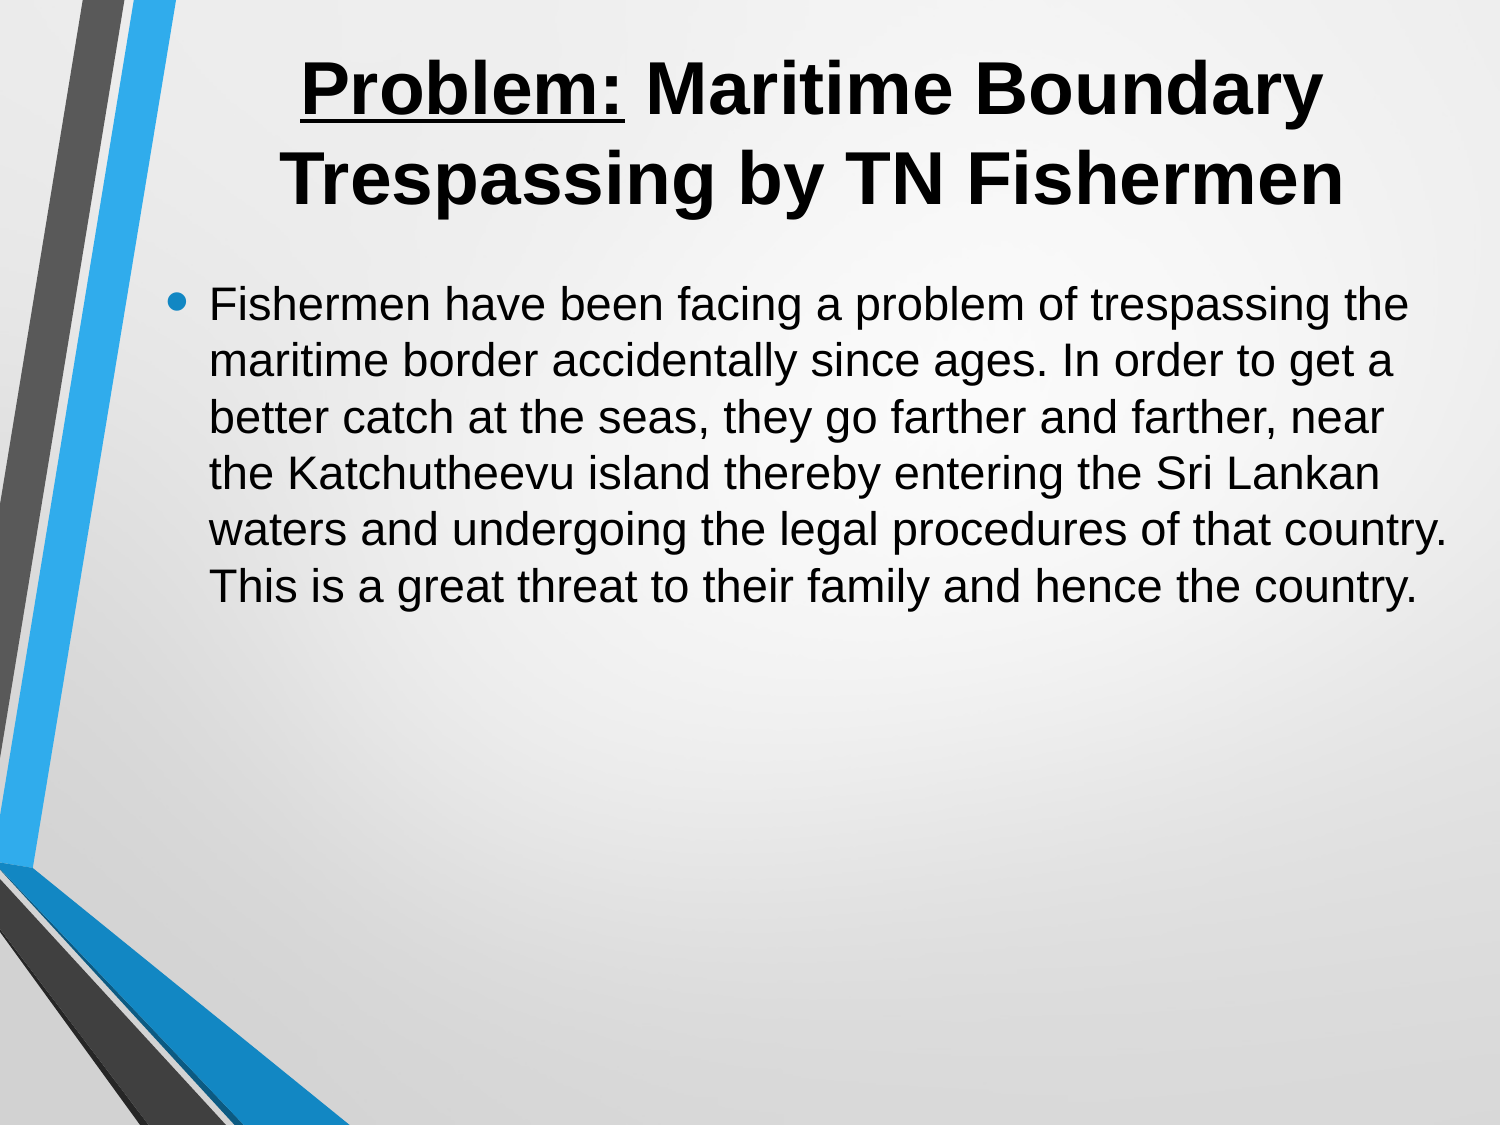

# Problem: Maritime Boundary Trespassing by TN Fishermen
Fishermen have been facing a problem of trespassing the maritime border accidentally since ages. In order to get a better catch at the seas, they go farther and farther, near the Katchutheevu island thereby entering the Sri Lankan waters and undergoing the legal procedures of that country. This is a great threat to their family and hence the country.